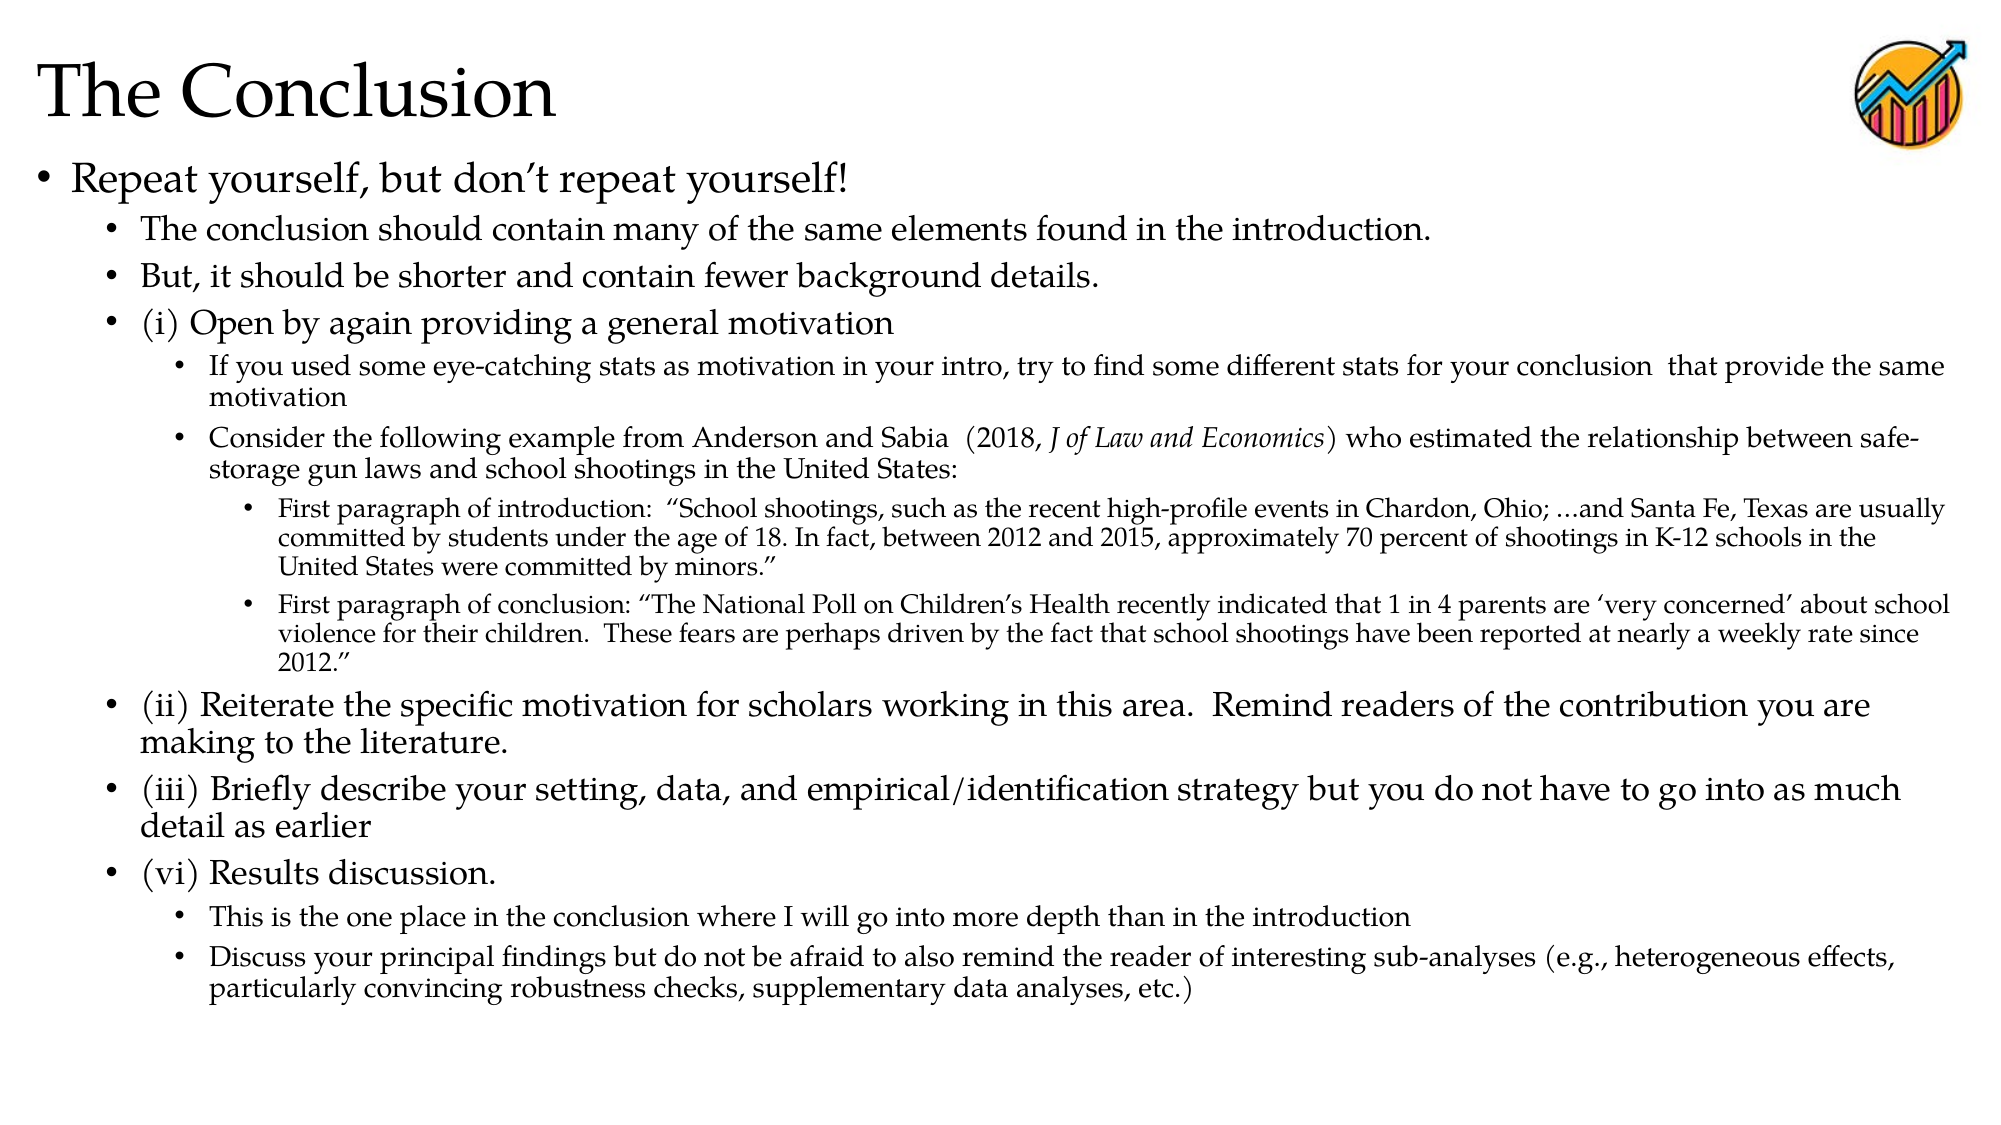

# The Conclusion
Repeat yourself, but don’t repeat yourself!
The conclusion should contain many of the same elements found in the introduction.
But, it should be shorter and contain fewer background details.
(i) Open by again providing a general motivation
If you used some eye-catching stats as motivation in your intro, try to find some different stats for your conclusion  that provide the same motivation
Consider the following example from Anderson and Sabia  (2018, J of Law and Economics) who estimated the relationship between safe-storage gun laws and school shootings in the United States:
First paragraph of introduction:  “School shootings, such as the recent high-profile events in Chardon, Ohio; …and Santa Fe, Texas are usually committed by students under the age of 18. In fact, between 2012 and 2015, approximately 70 percent of shootings in K-12 schools in the United States were committed by minors.”
First paragraph of conclusion: “The National Poll on Children’s Health recently indicated that 1 in 4 parents are ‘very concerned’ about school violence for their children.  These fears are perhaps driven by the fact that school shootings have been reported at nearly a weekly rate since 2012.”
(ii) Reiterate the specific motivation for scholars working in this area.  Remind readers of the contribution you are making to the literature.
(iii) Briefly describe your setting, data, and empirical/identification strategy but you do not have to go into as much detail as earlier
(vi) Results discussion.
This is the one place in the conclusion where I will go into more depth than in the introduction
Discuss your principal findings but do not be afraid to also remind the reader of interesting sub-analyses (e.g., heterogeneous effects, particularly convincing robustness checks, supplementary data analyses, etc.)